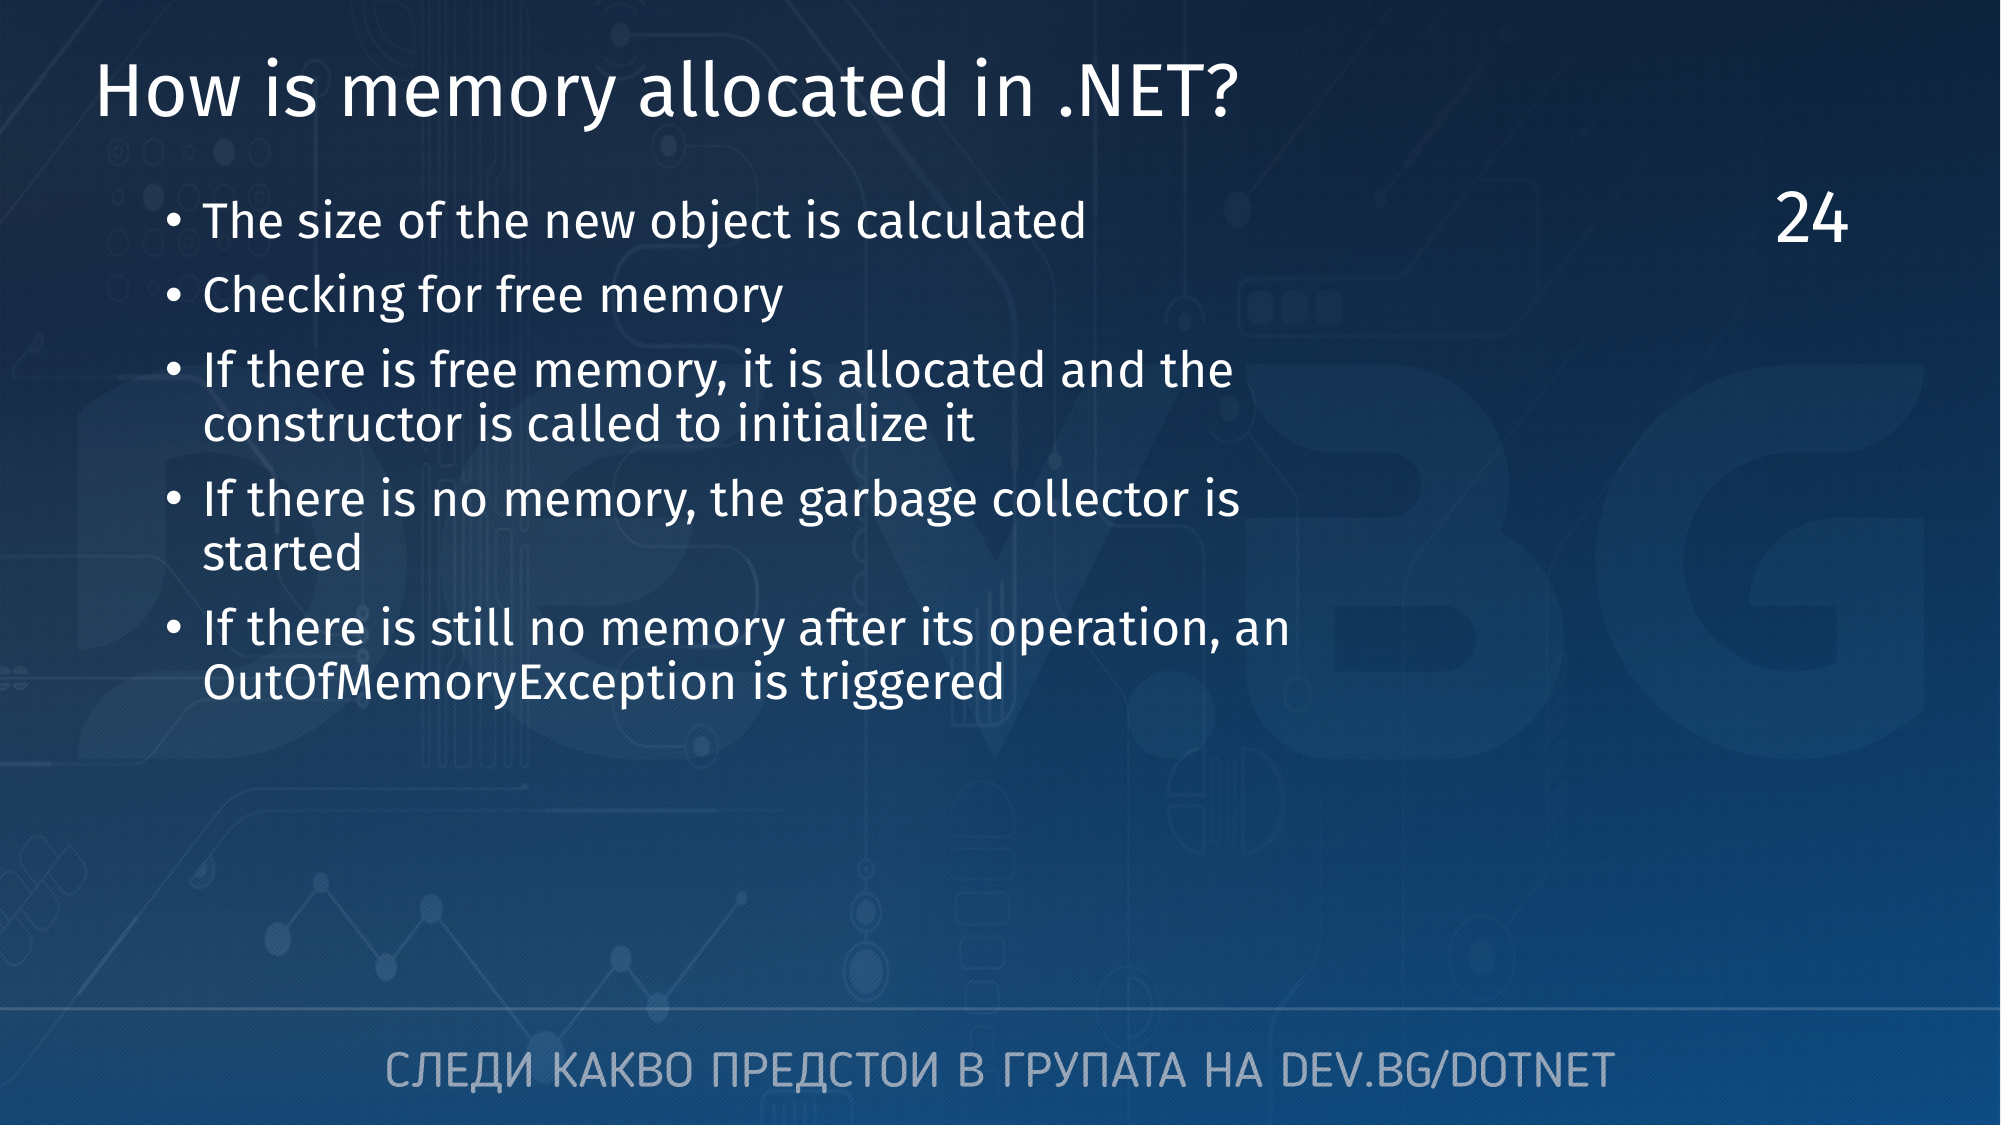

# How is memory allocated in .NET?
24
The size of the new object is calculated
Checking for free memory
If there is free memory, it is allocated and the
constructor is called to initialize it
If there is no memory, the garbage collector is
started
If there is still no memory after its operation, an
OutOfMemoryException is triggered